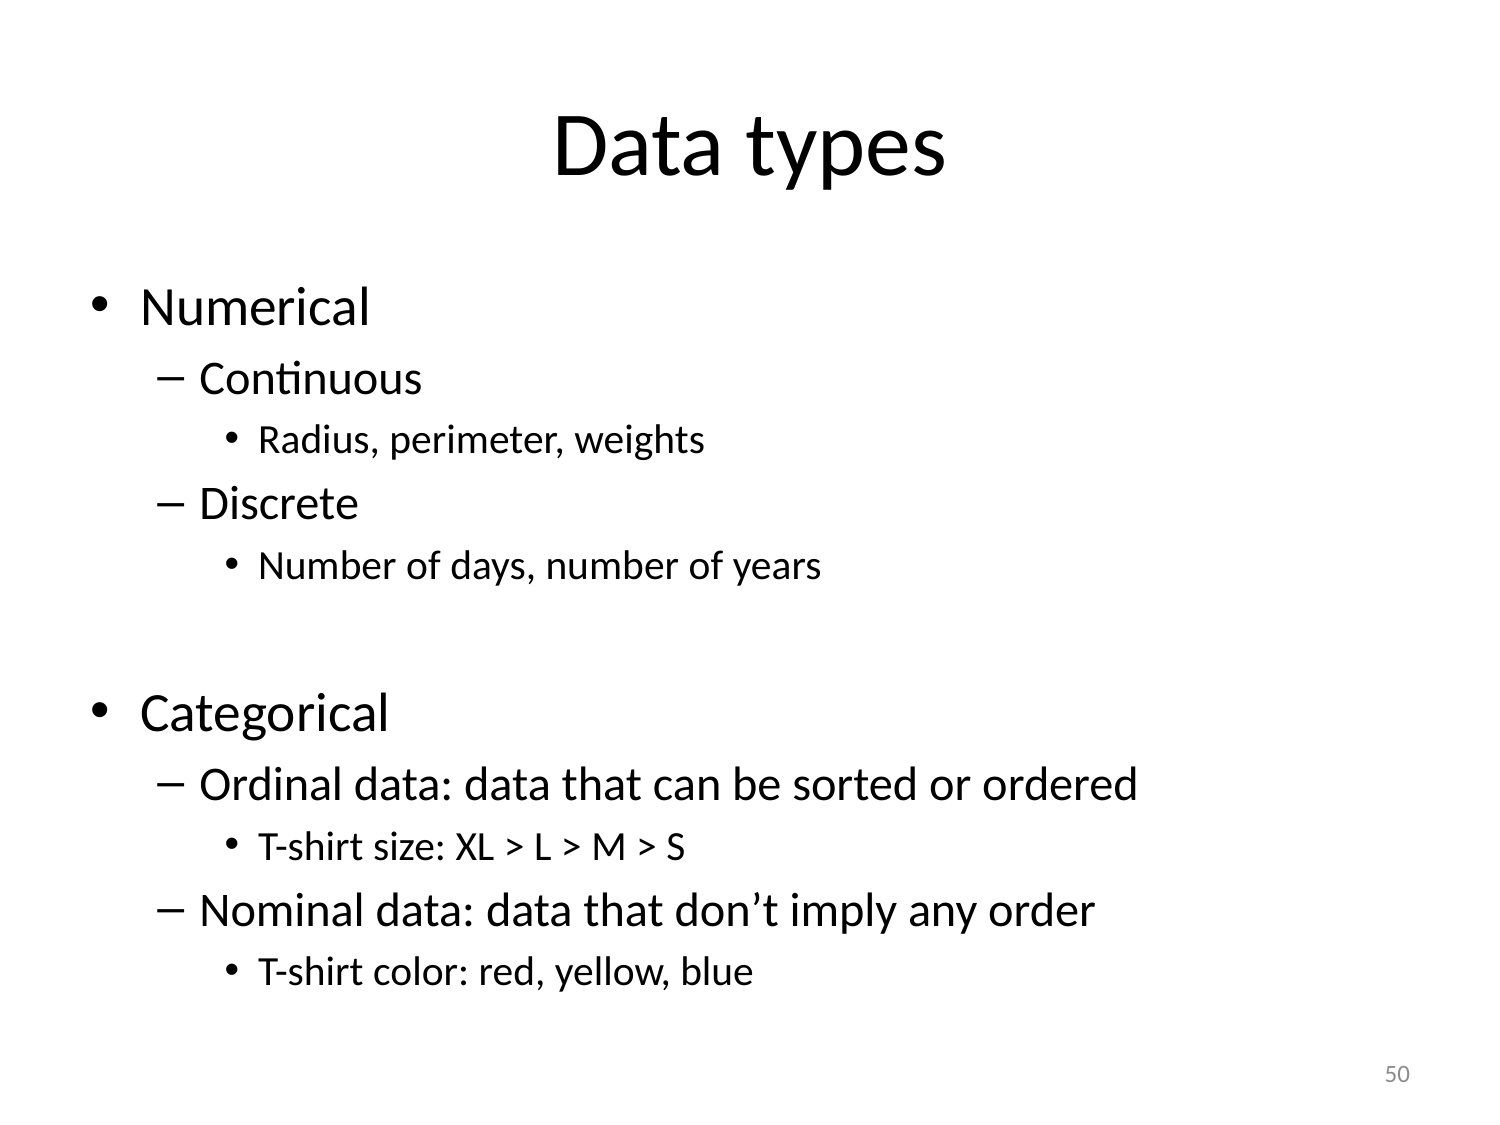

# Data types
Numerical
Continuous
Radius, perimeter, weights
Discrete
Number of days, number of years

Categorical
Ordinal data: data that can be sorted or ordered
T-shirt size: XL > L > M > S
Nominal data: data that don’t imply any order
T-shirt color: red, yellow, blue

50